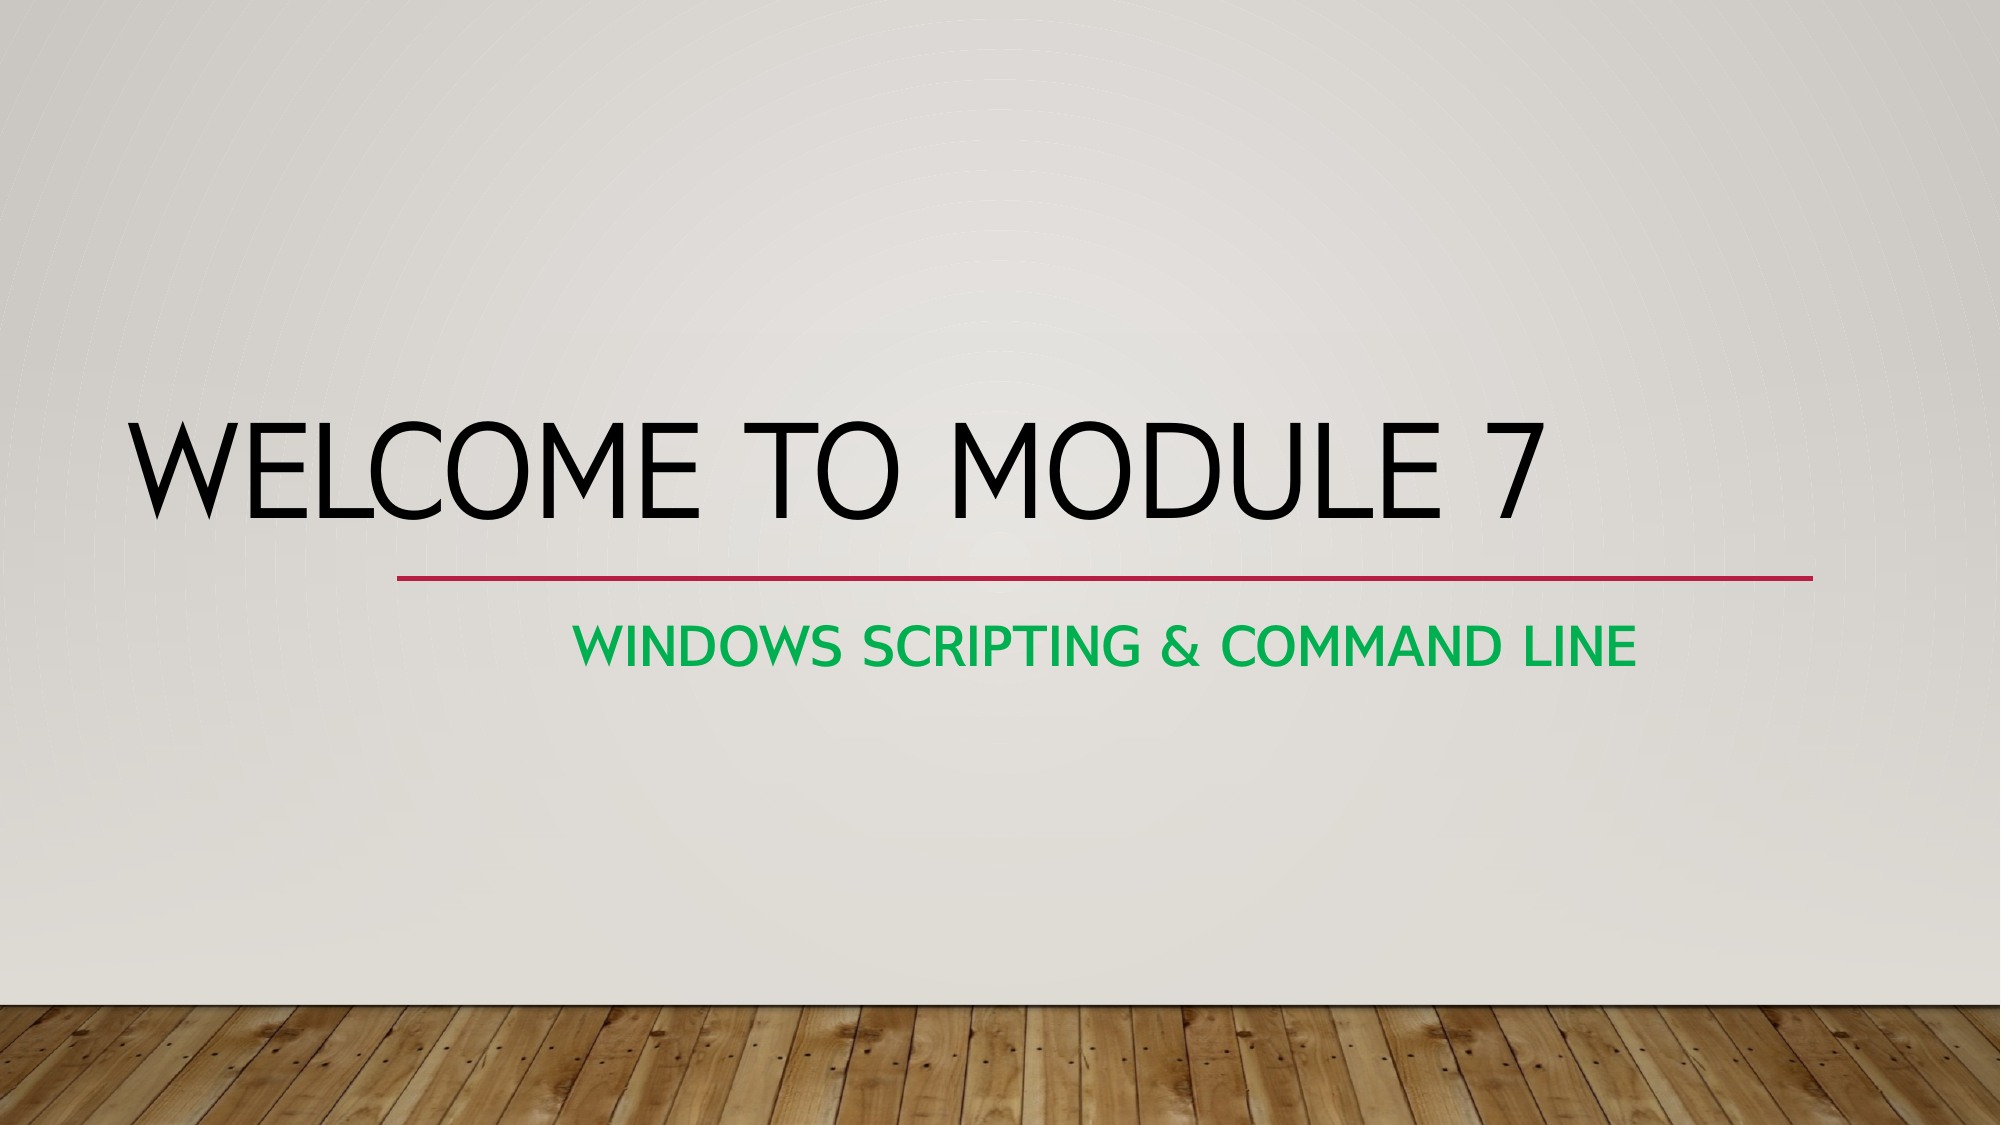

# WELCOME TO MODULE 7
WINDOWS SCRIPTING & COMMAND LINE